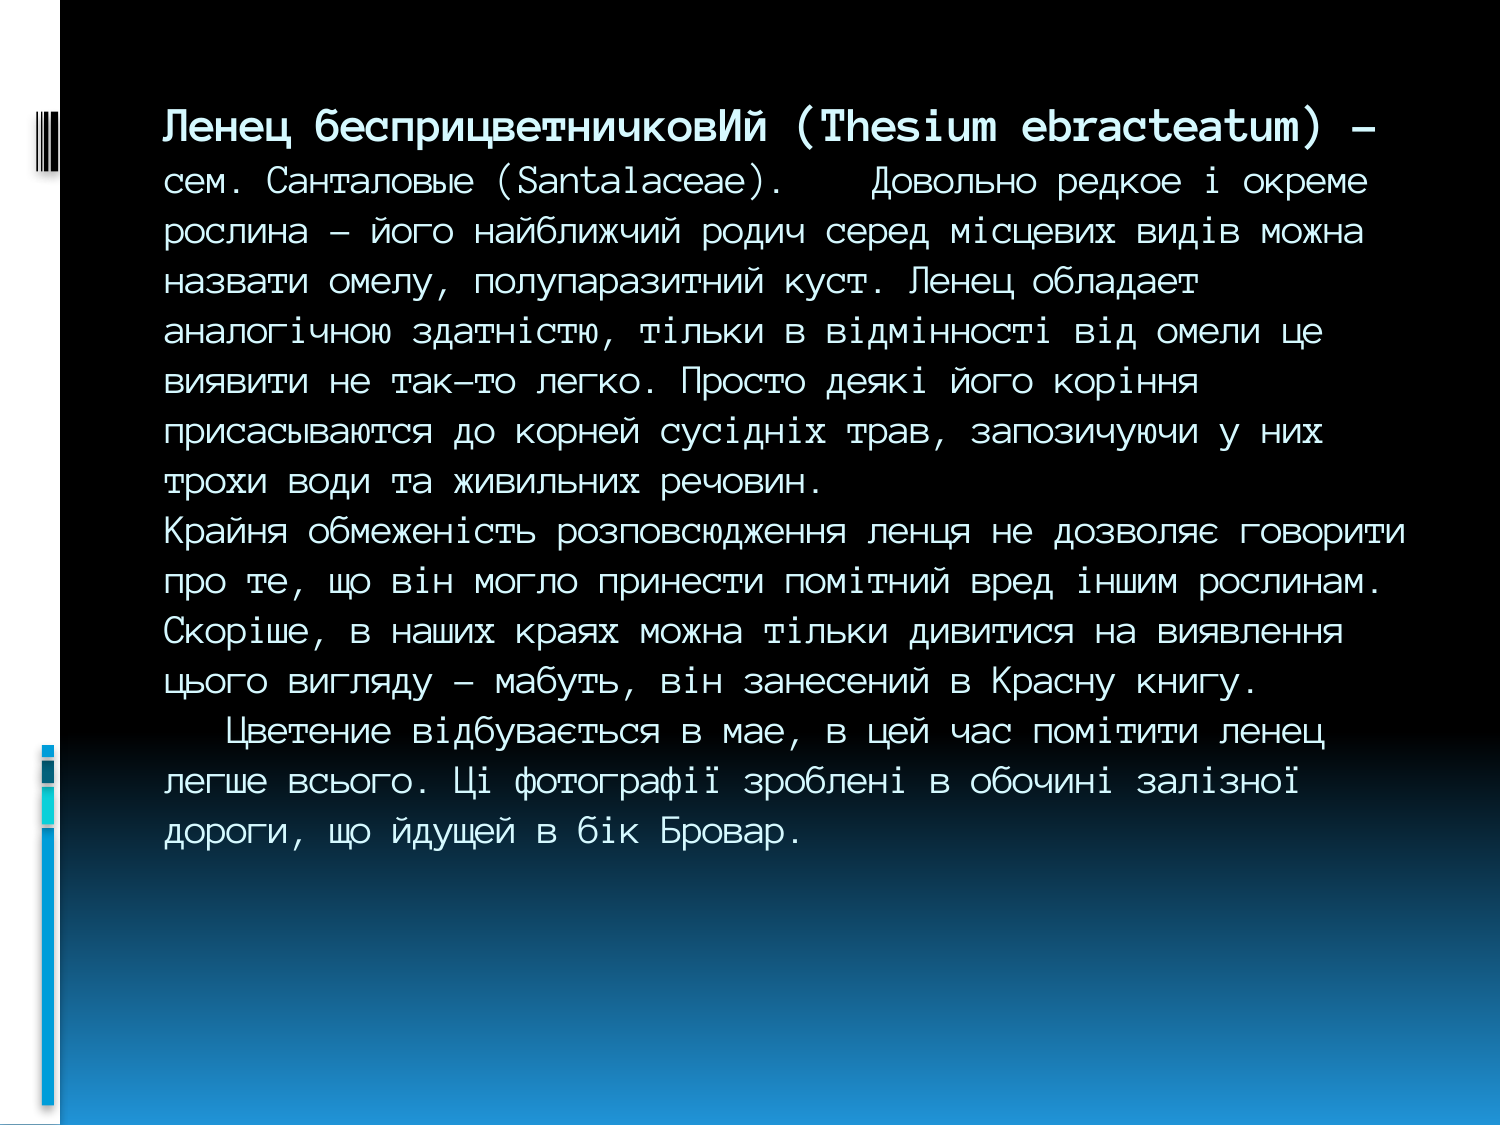

# Ленец бесприцветничковИй (Thesium ebracteatum) - сем. Санталовые (Santalaceae).    Довольно редкое і окреме рослина - його найближчий родич серед місцевих видів можна назвати омелу, полупаразитний куст. Ленец обладает аналогічною здатністю, тільки в відмінності від омели це виявити не так-то легко. Просто деякі його коріння присасываются до корней сусідніх трав, запозичуючи у них трохи води та живильних речовин. Крайня обмеженість розповсюдження ленця не дозволяє говорити про те, що він могло принести помітний вред іншим рослинам. Скоріше, в наших краях можна тільки дивитися на виявлення цього вигляду - мабуть, він занесений в Красну книгу.    Цветение відбувається в мае, в цей час помітити ленец легше всього. Ці фотографії зроблені в обочині залізної дороги, що йдущей в бік Бровар.